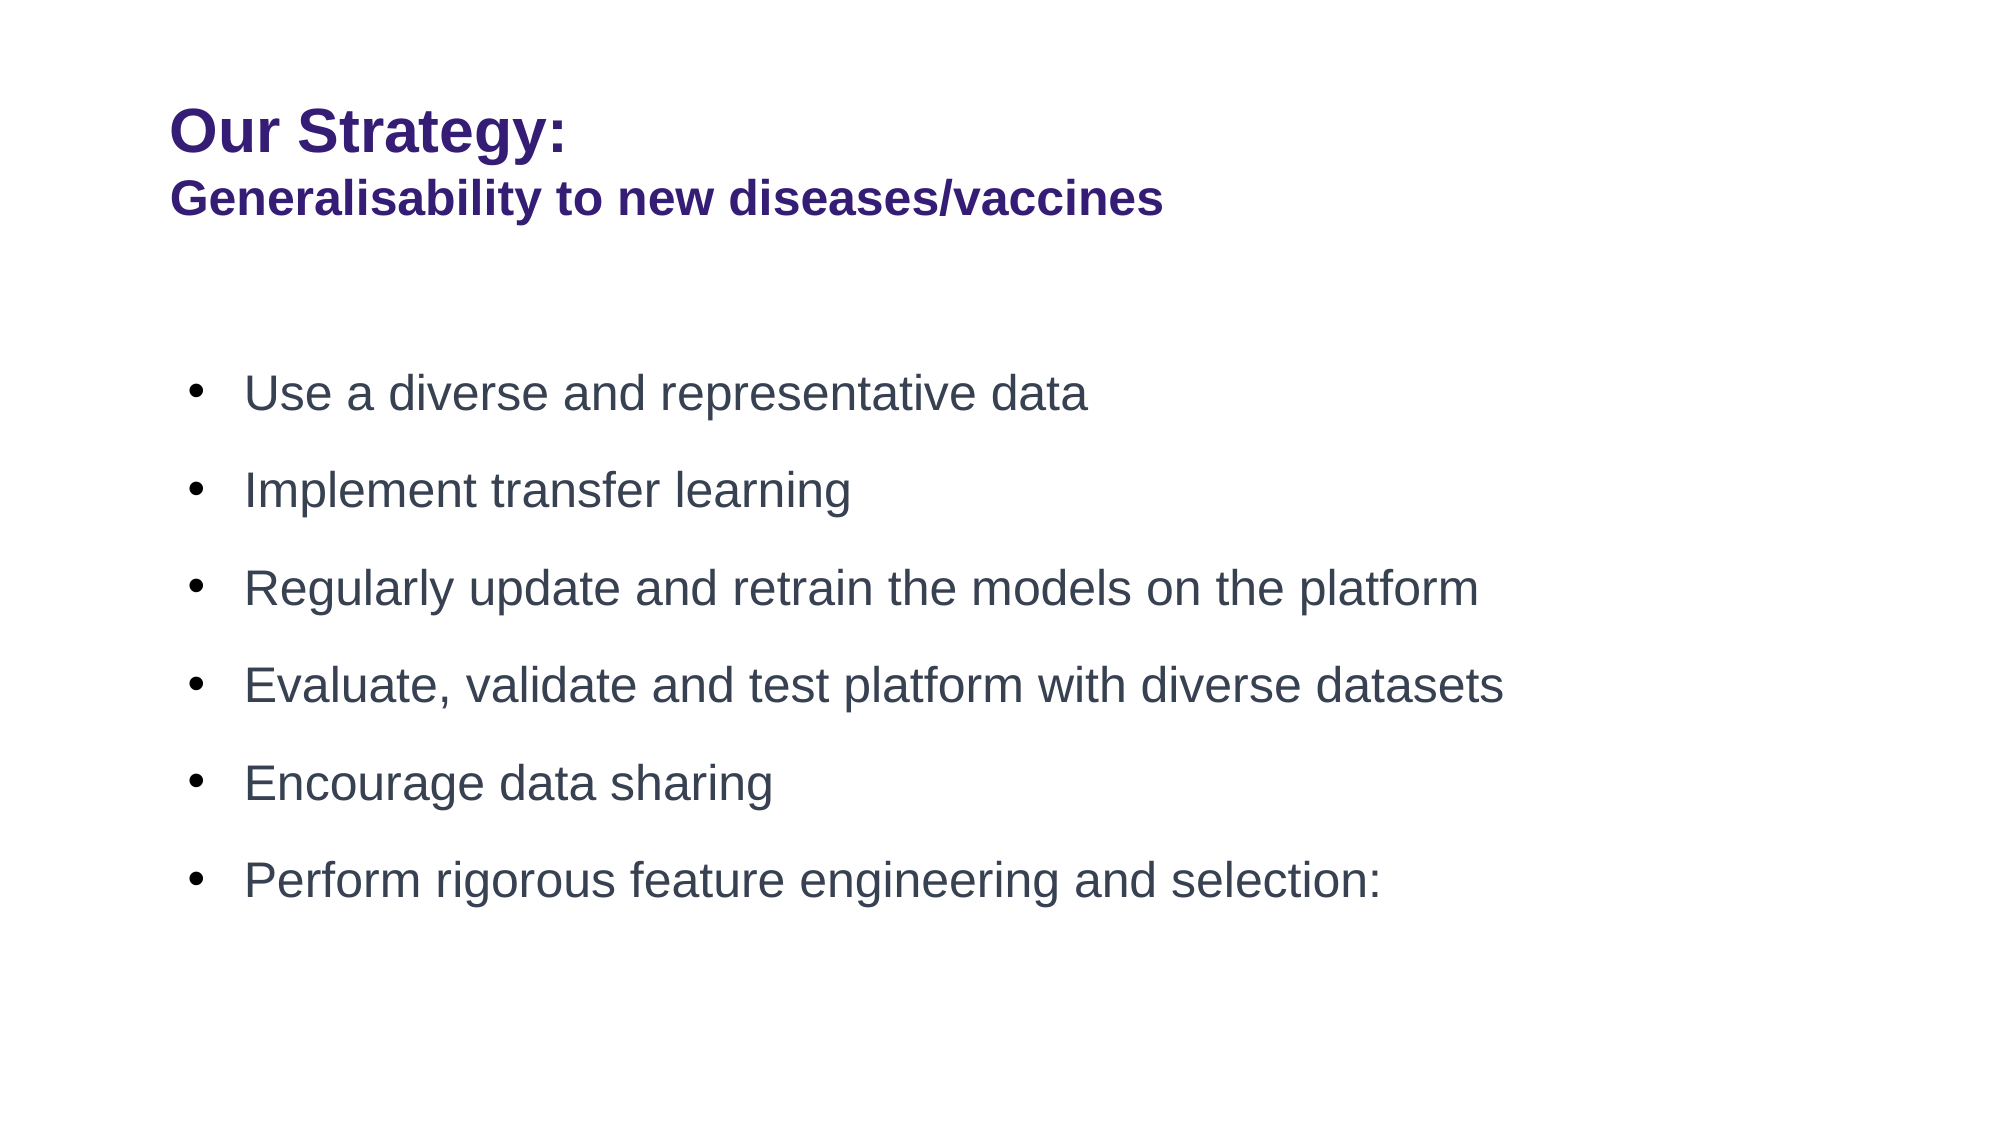

Our Strategy:
Generalisability to new diseases/vaccines
Use a diverse and representative data
Implement transfer learning
Regularly update and retrain the models on the platform
Evaluate, validate and test platform with diverse datasets
Encourage data sharing
Perform rigorous feature engineering and selection: